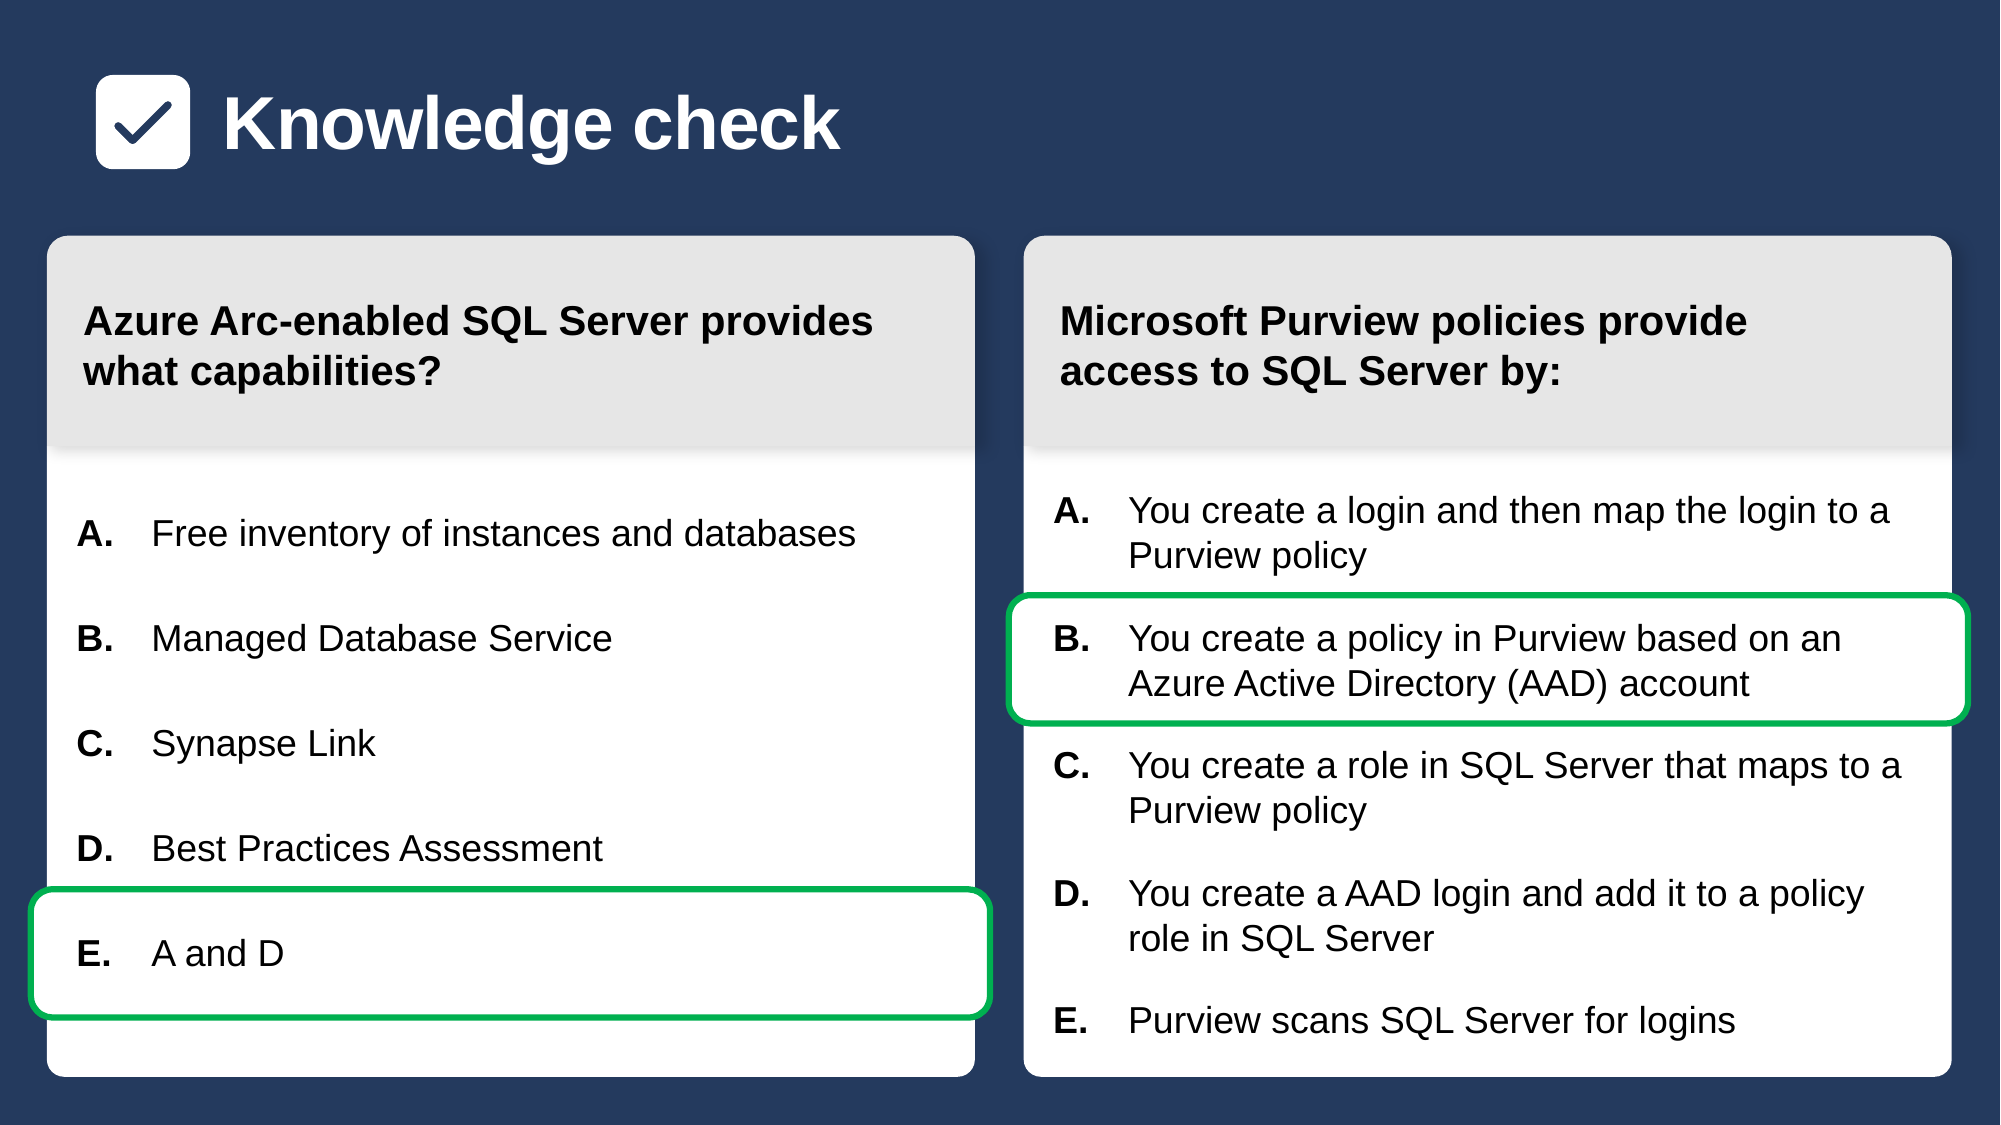

# Knowledge check
Azure Arc-enabled SQL Server provides what capabilities?
Microsoft Purview policies provide
access to SQL Server by:

​Free inventory of instances and databases
​Managed Database Service
​Synapse Link
​Best Practices Assessment
​A and D
​You create a login and then map the login to a Purview policy
​You create a policy in Purview based on an Azure Active Directory (AAD) account
​You create a role in SQL Server that maps to a Purview policy
​You create a AAD login and add it to a policy role in SQL Server
​Purview scans SQL Server for logins